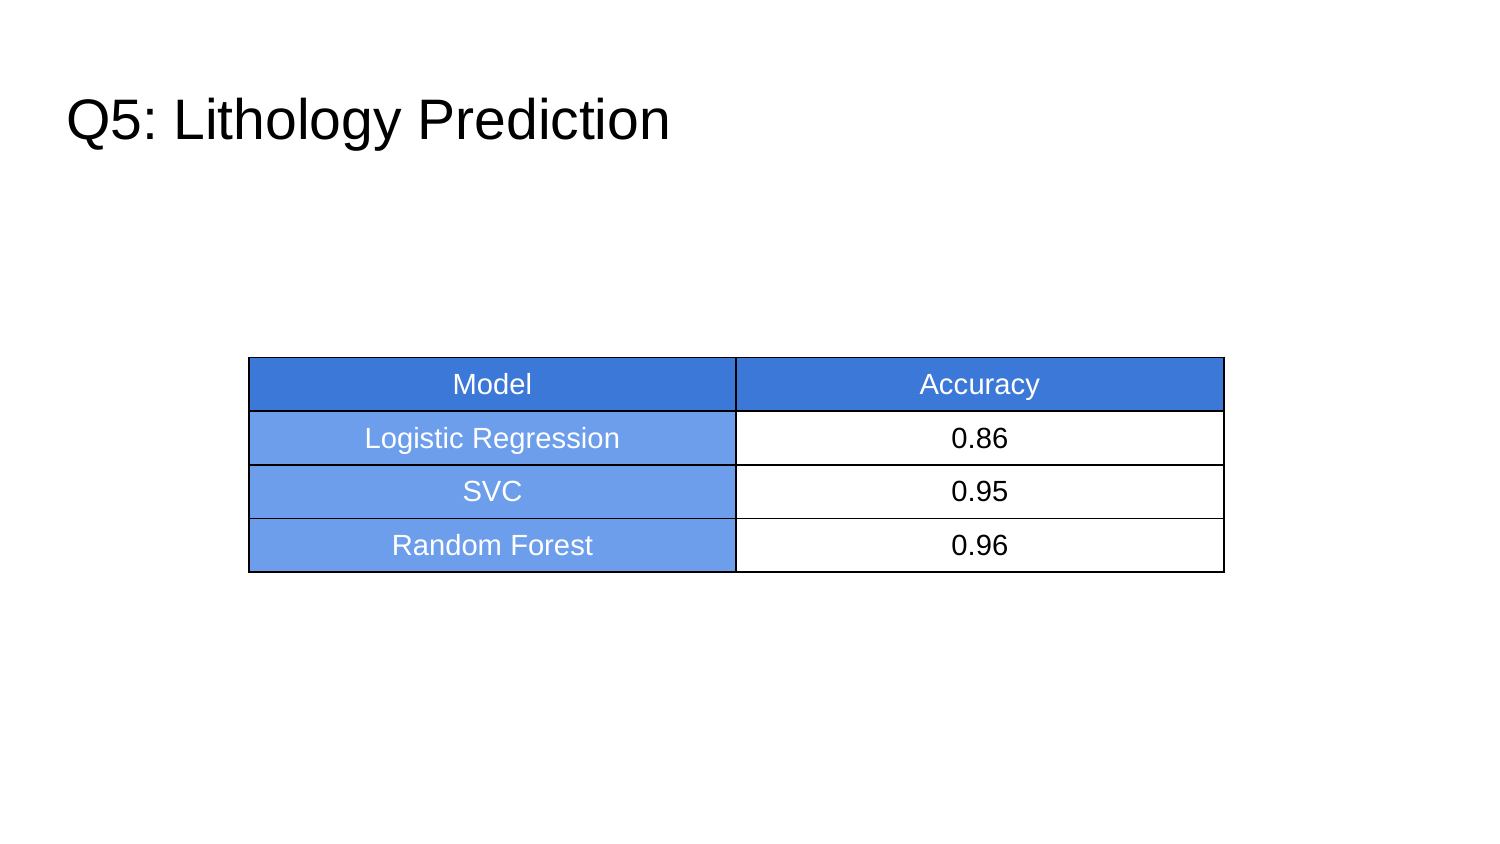

# Q5: Lithology Prediction
| Model | Accuracy |
| --- | --- |
| Logistic Regression | 0.86 |
| SVC | 0.95 |
| Random Forest | 0.96 |